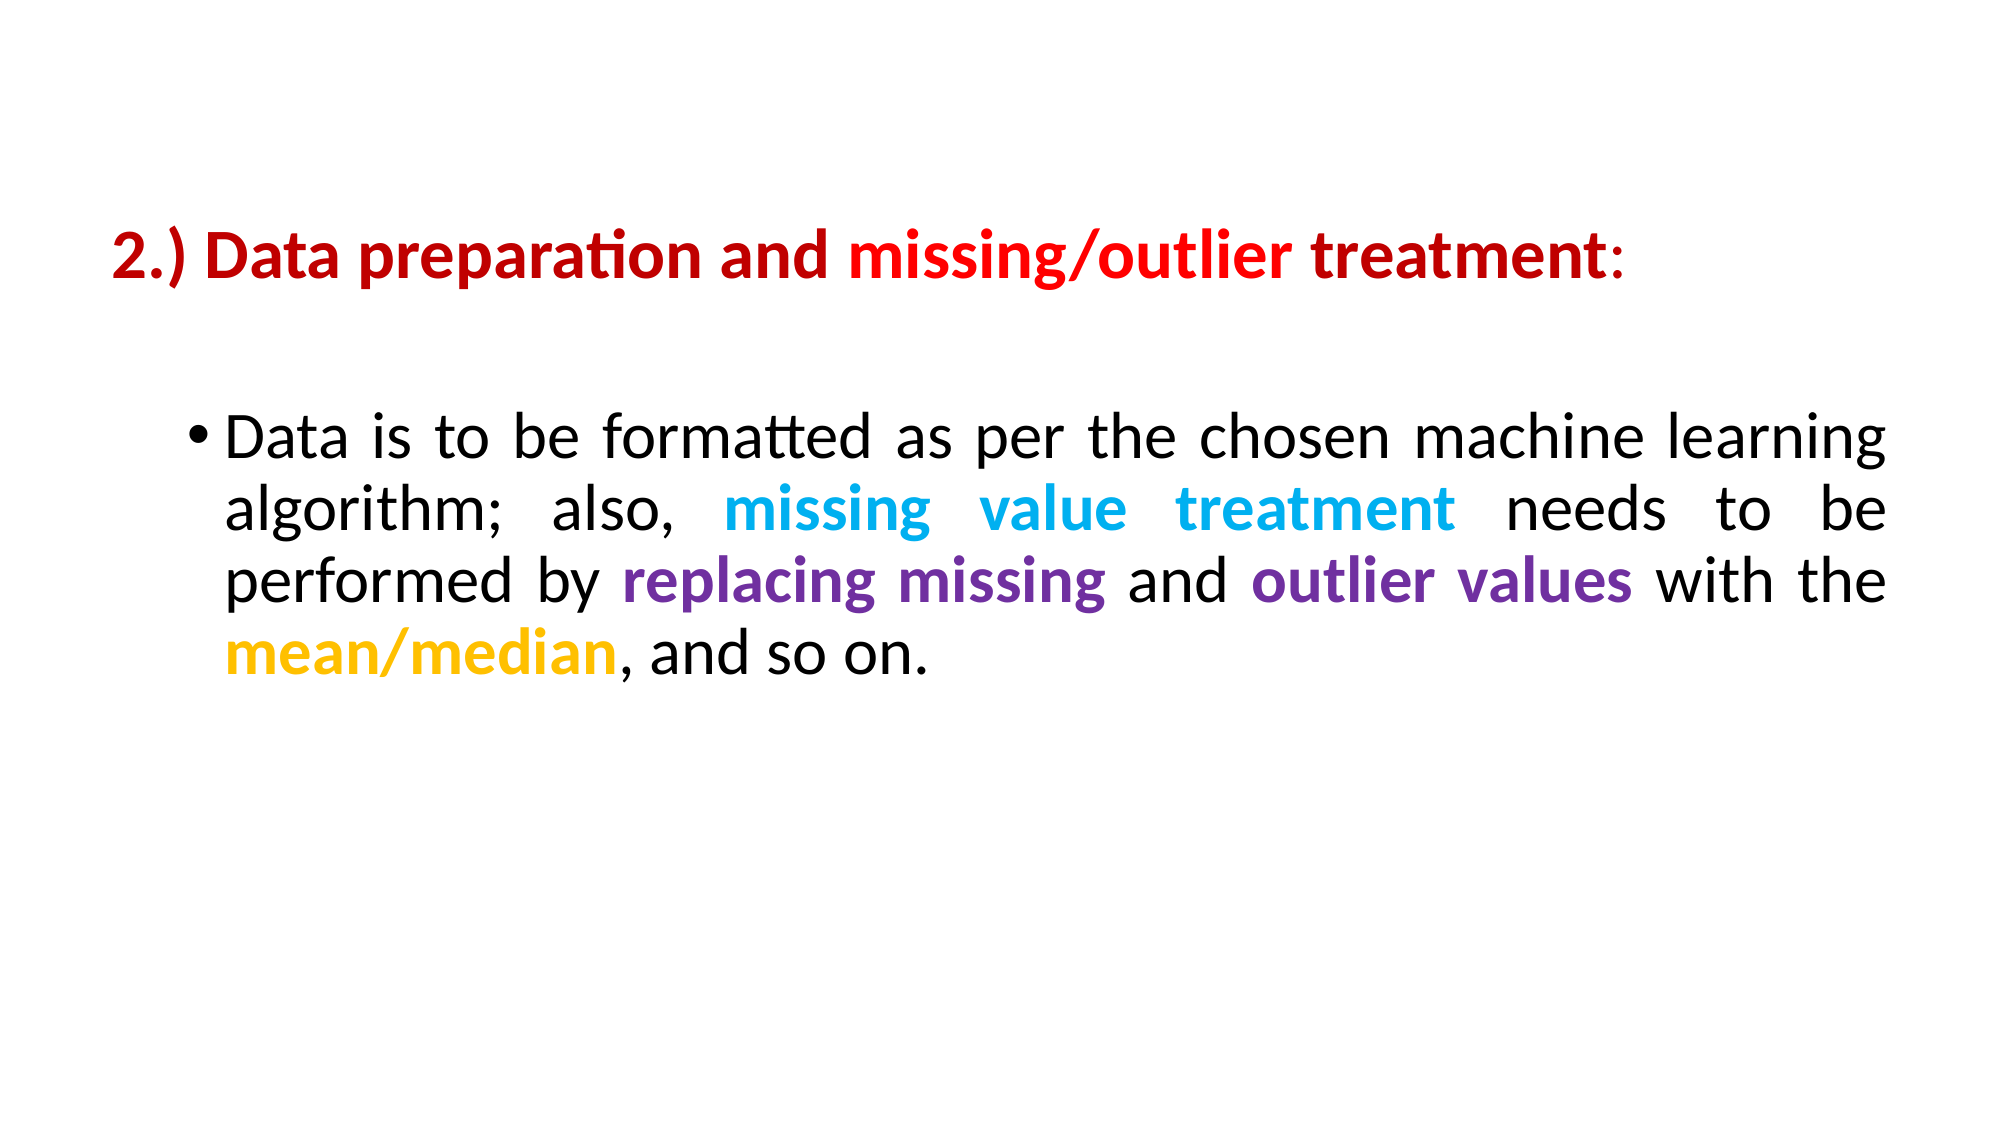

2.) Data preparation and missing/outlier treatment:

Data is to be formatted as per the chosen machine learning algorithm; also, missing value treatment needs to be performed by replacing missing and outlier values with the mean/median, and so on.